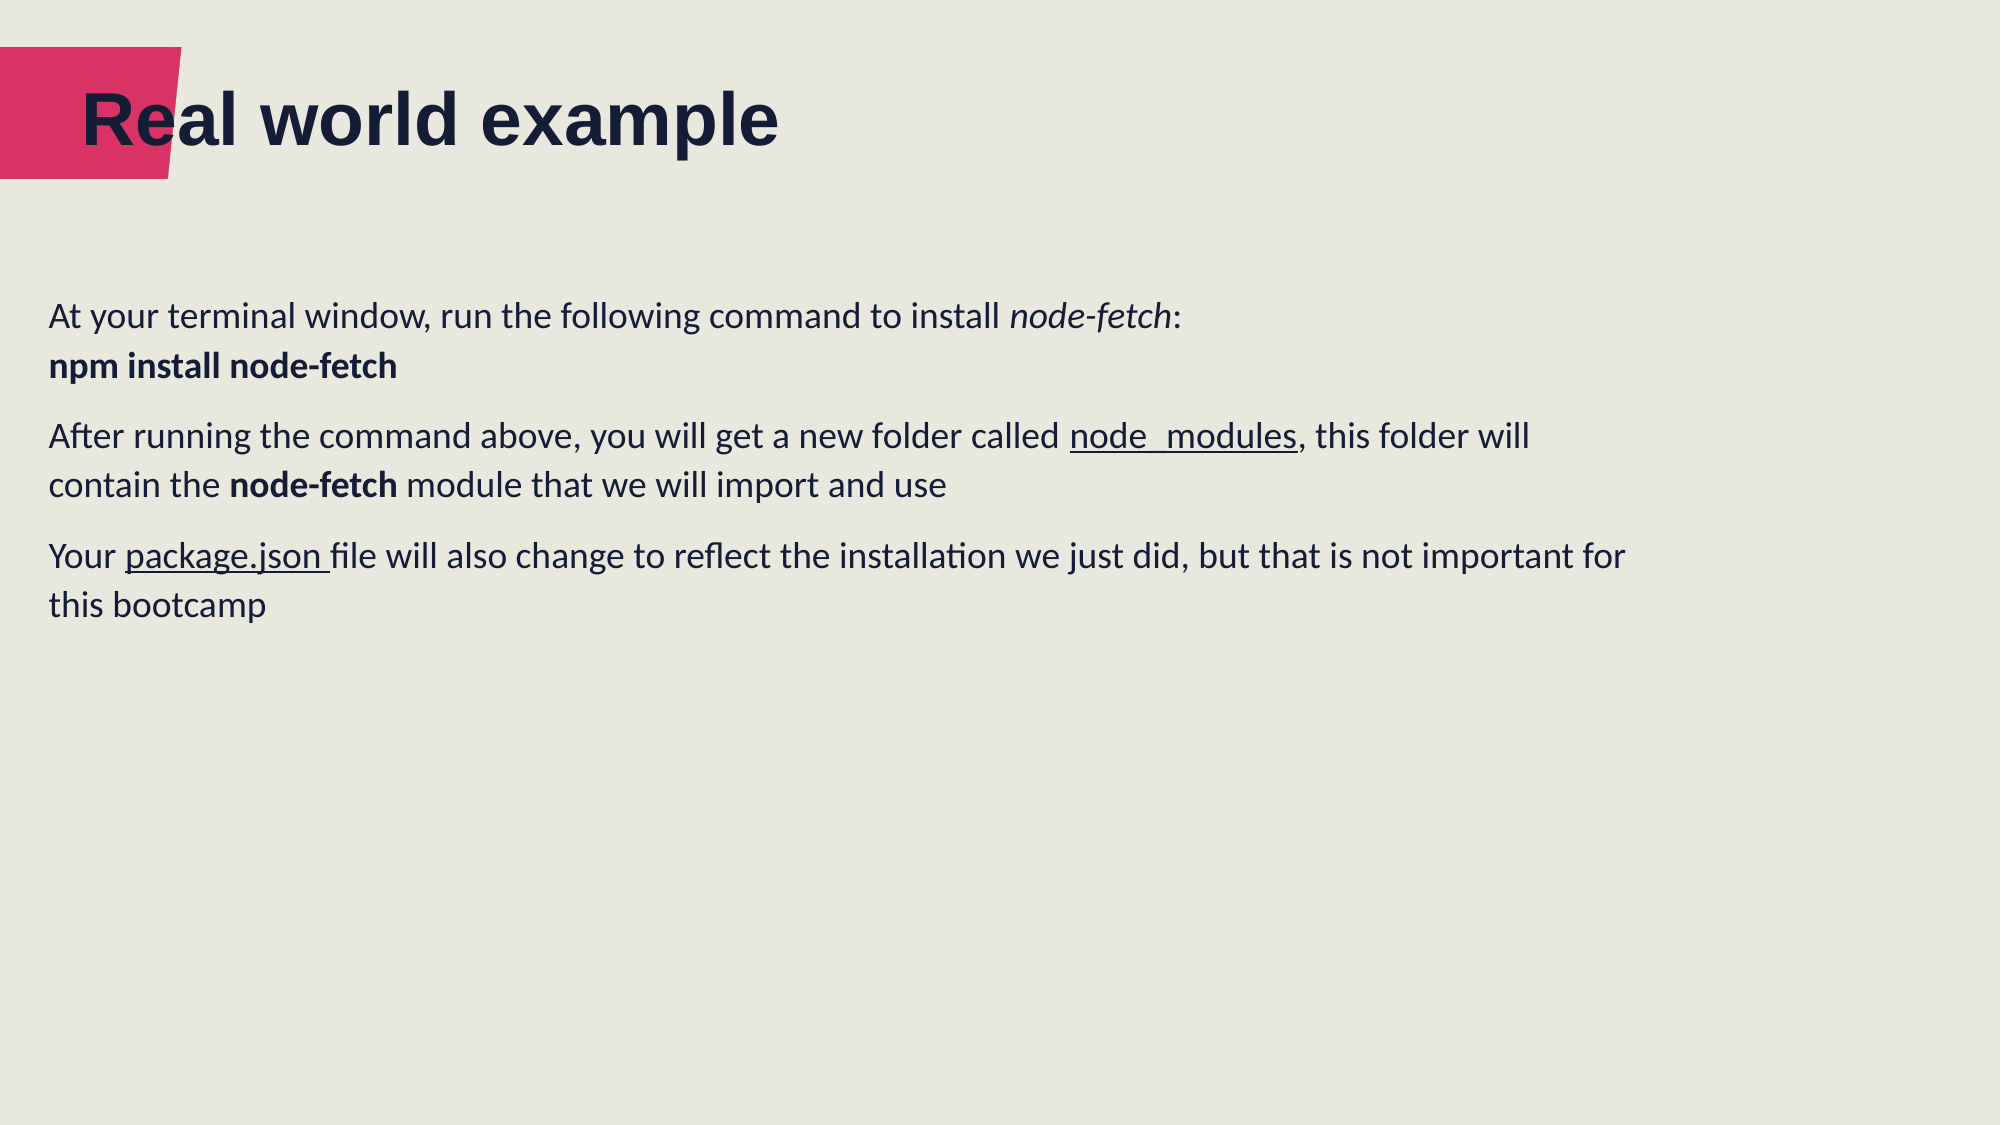

# Real world example

At your terminal window, run the following command to install node-fetch:
npm install node-fetch
After running the command above, you will get a new folder called node_modules, this folder will contain the node-fetch module that we will import and use
Your package.json file will also change to reflect the installation we just did, but that is not important for this bootcamp